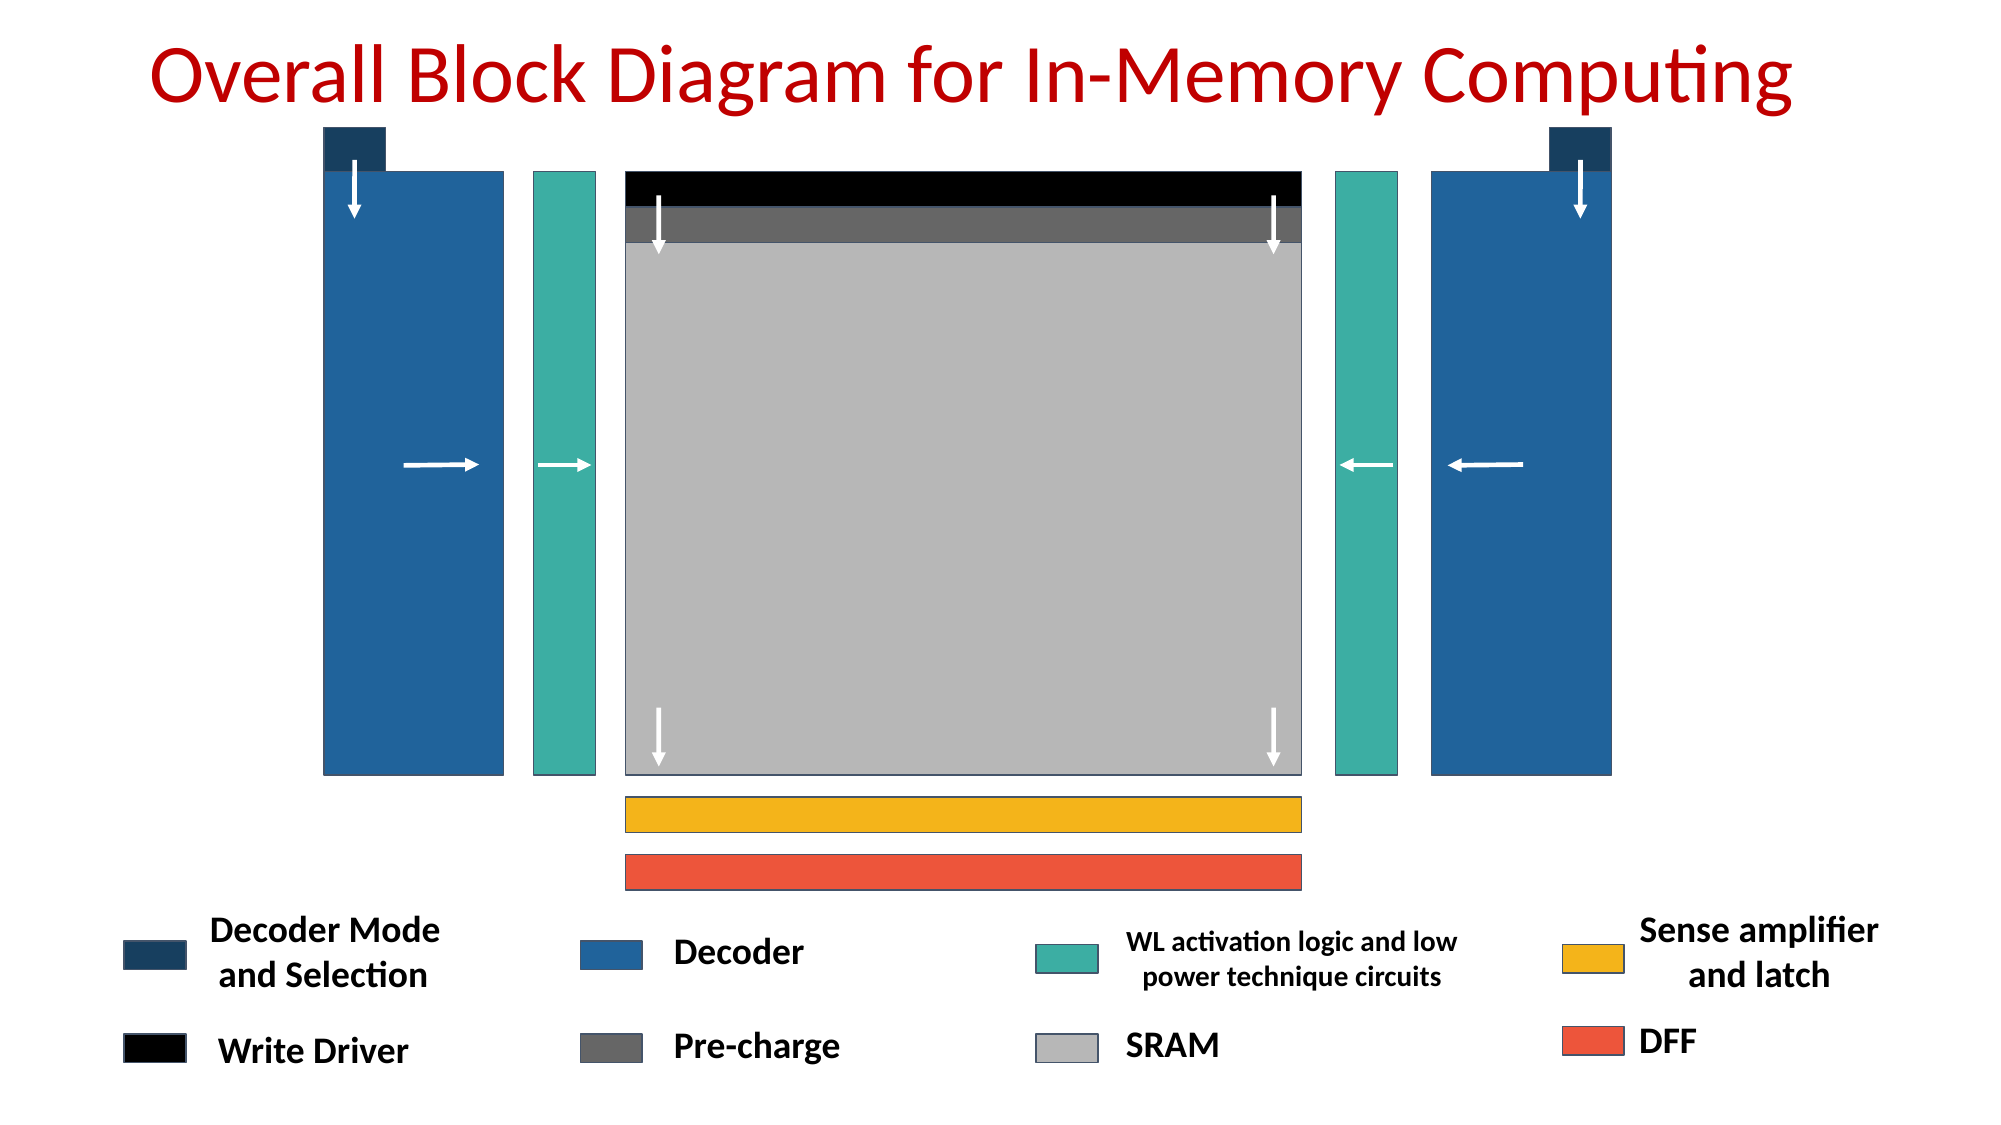

Overall Block Diagram for In-Memory Computing

Decoder Mode
 and Selection
Sense amplifier and latch
WL activation logic and low power technique circuits
Decoder

DFF
SRAM
Pre-charge
Write Driver